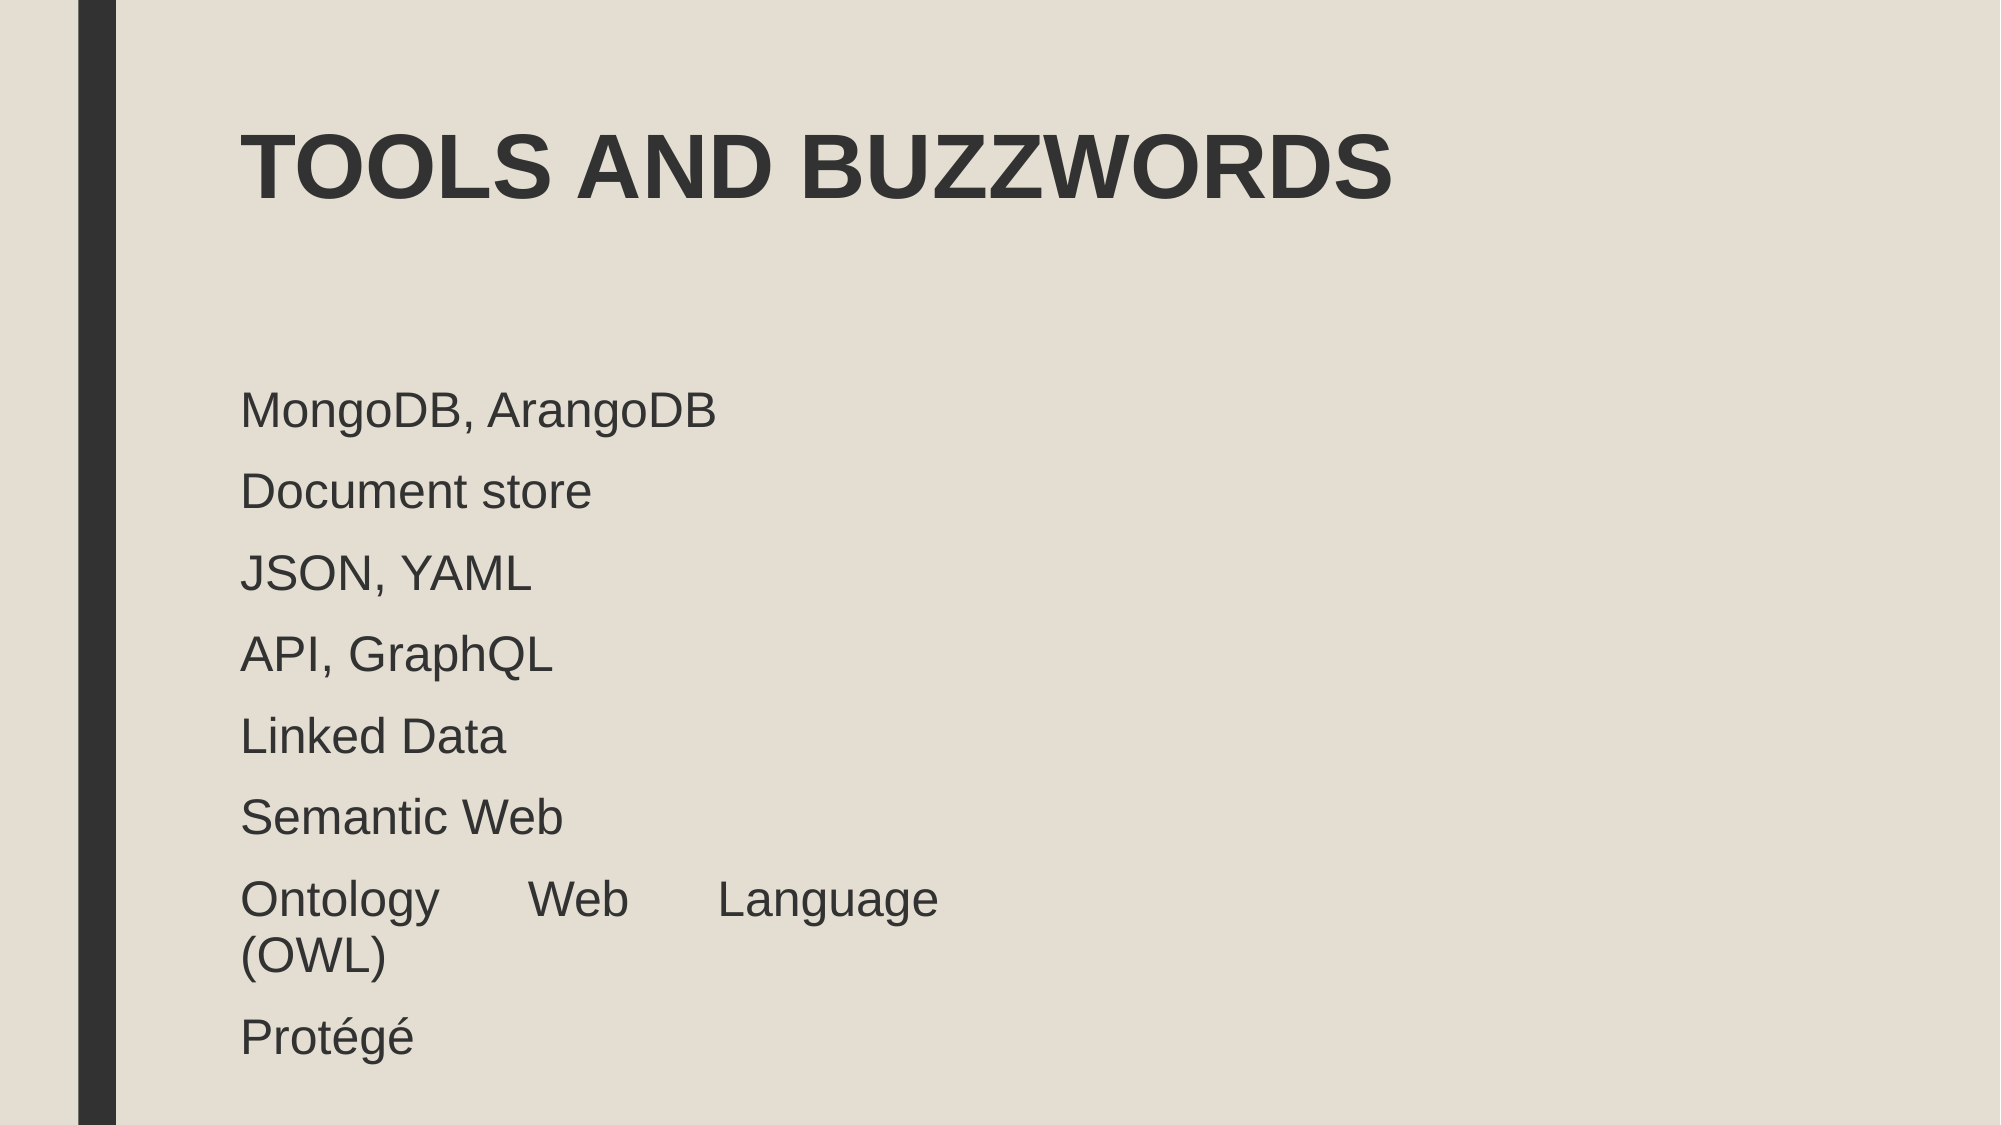

# TOOLS AND BUZZWORDS
MongoDB, ArangoDB
Document store
JSON, YAML
API, GraphQL
Linked Data
Semantic Web
Ontology Web Language (OWL)
Protégé